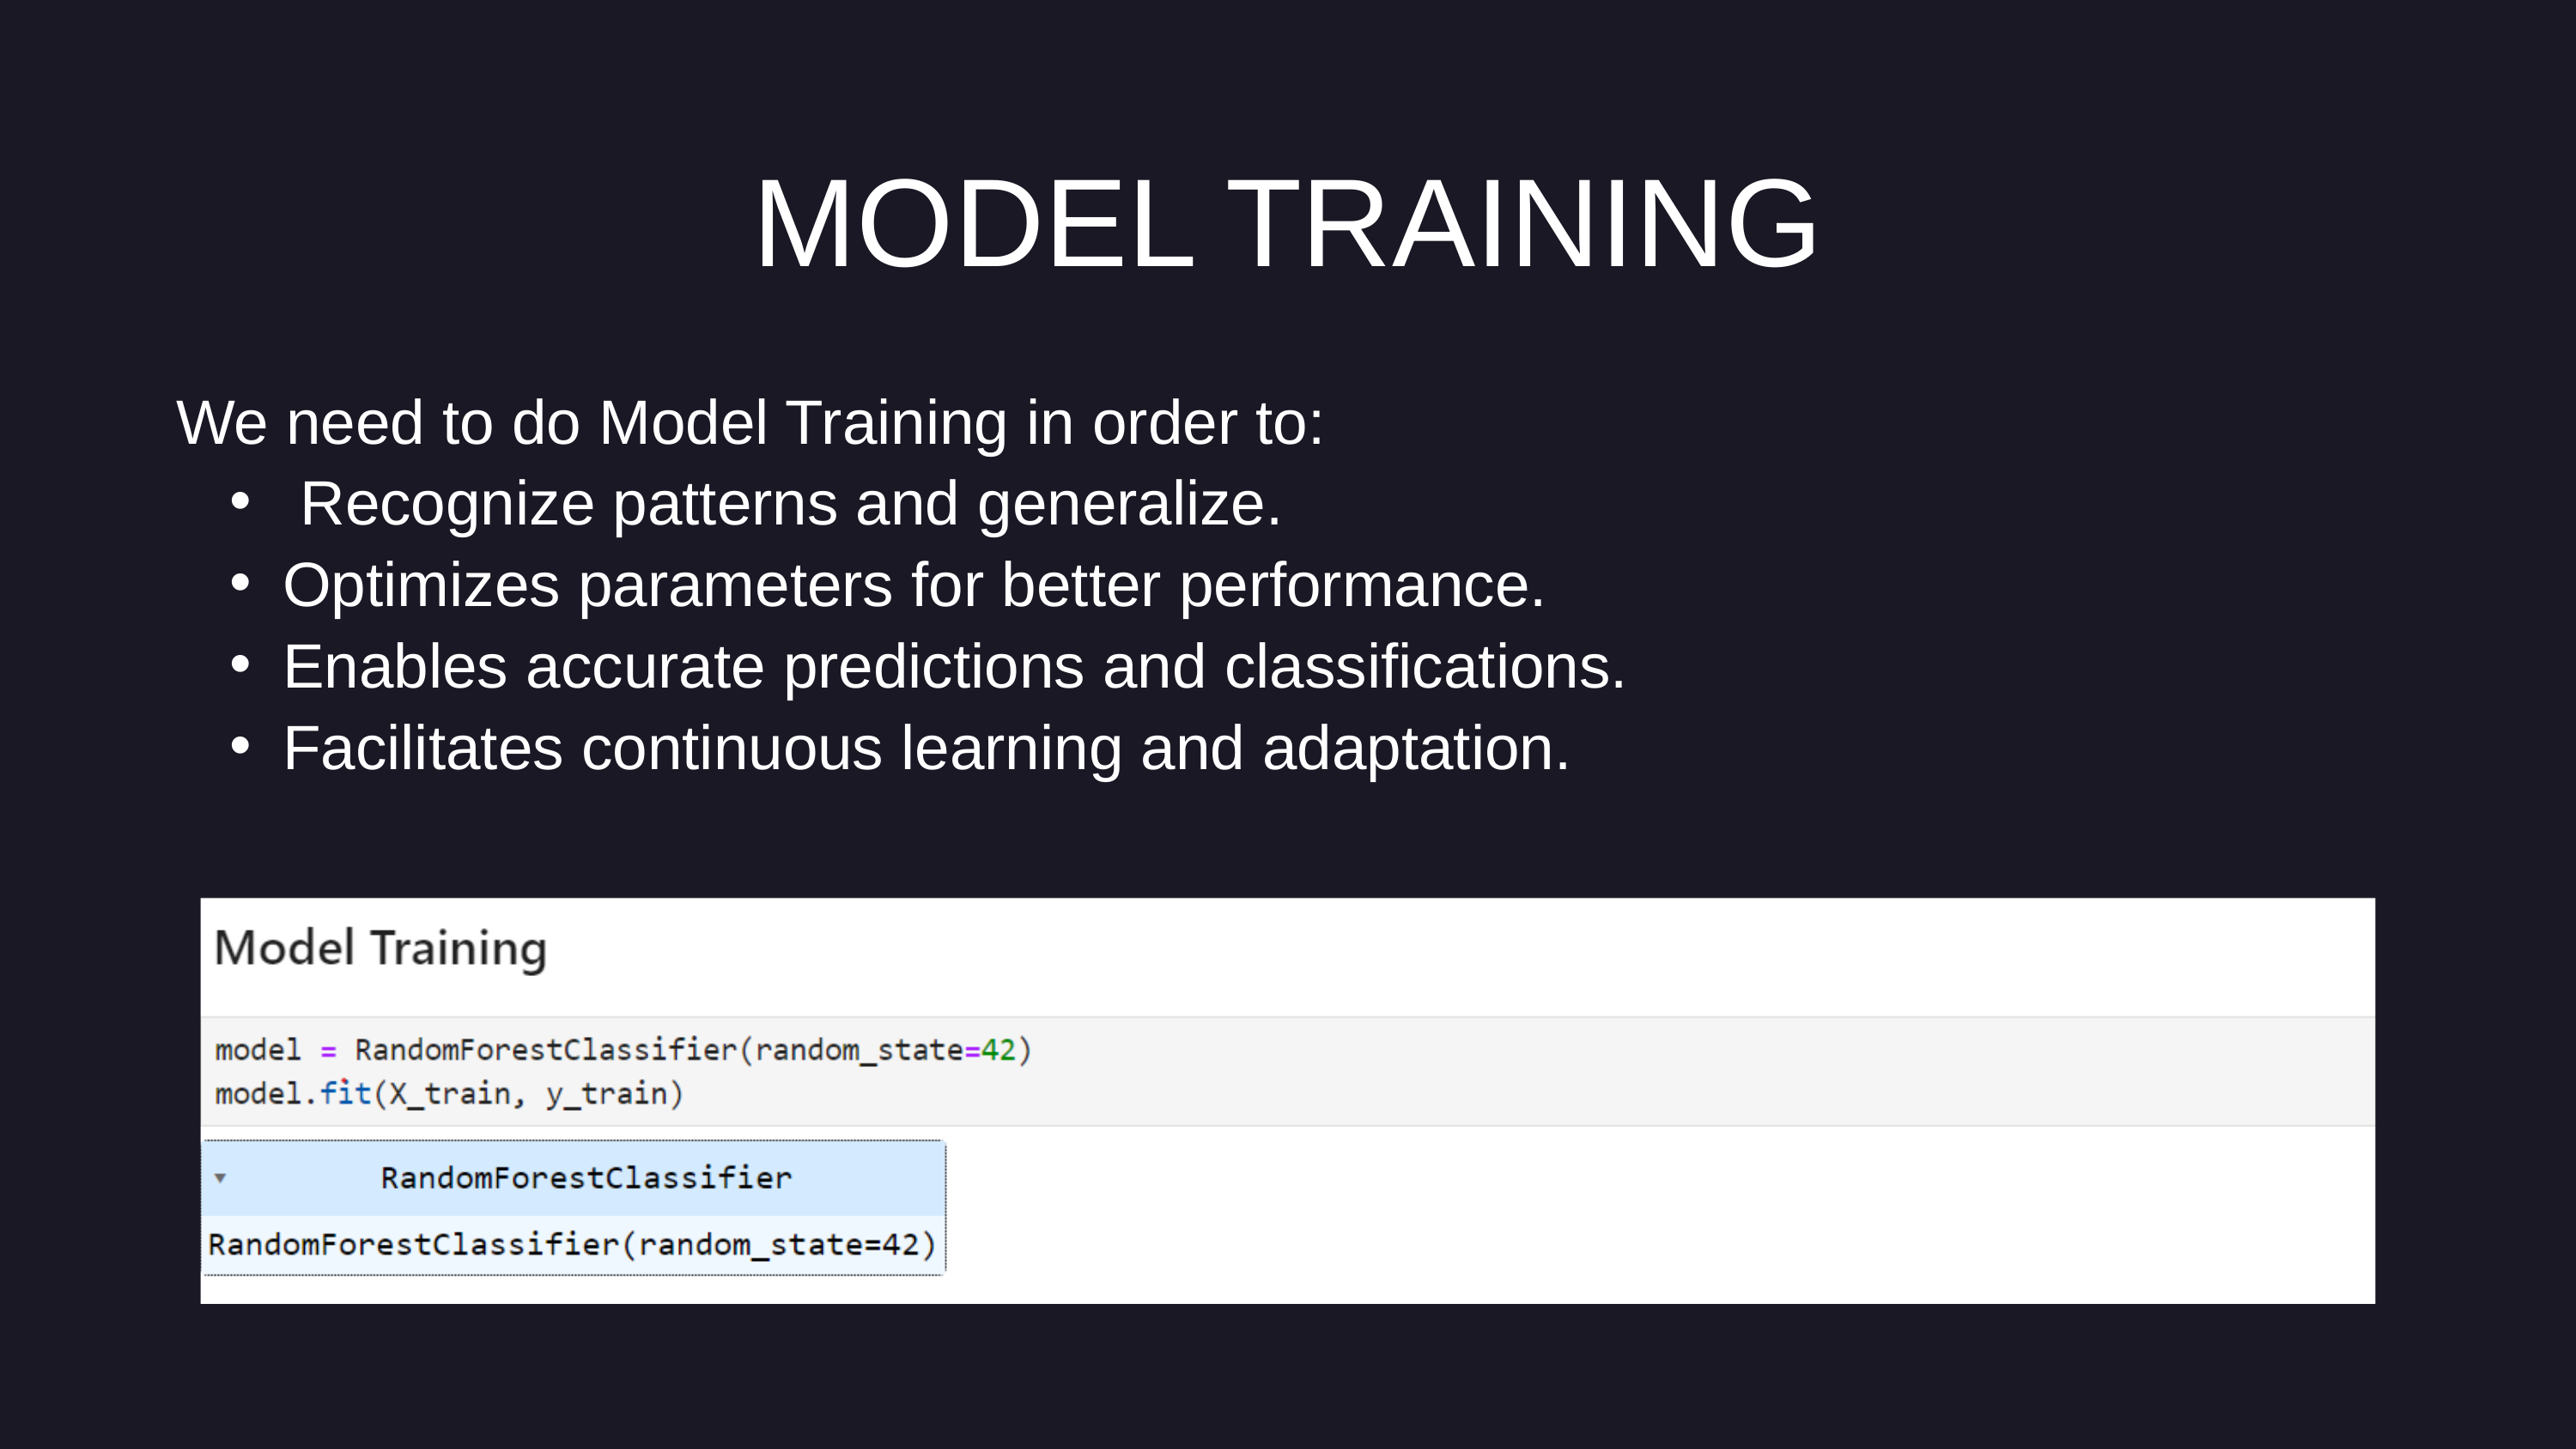

MODEL TRAINING
We need to do Model Training in order to:
 Recognize patterns and generalize.
Optimizes parameters for better performance.
Enables accurate predictions and classifications.
Facilitates continuous learning and adaptation.